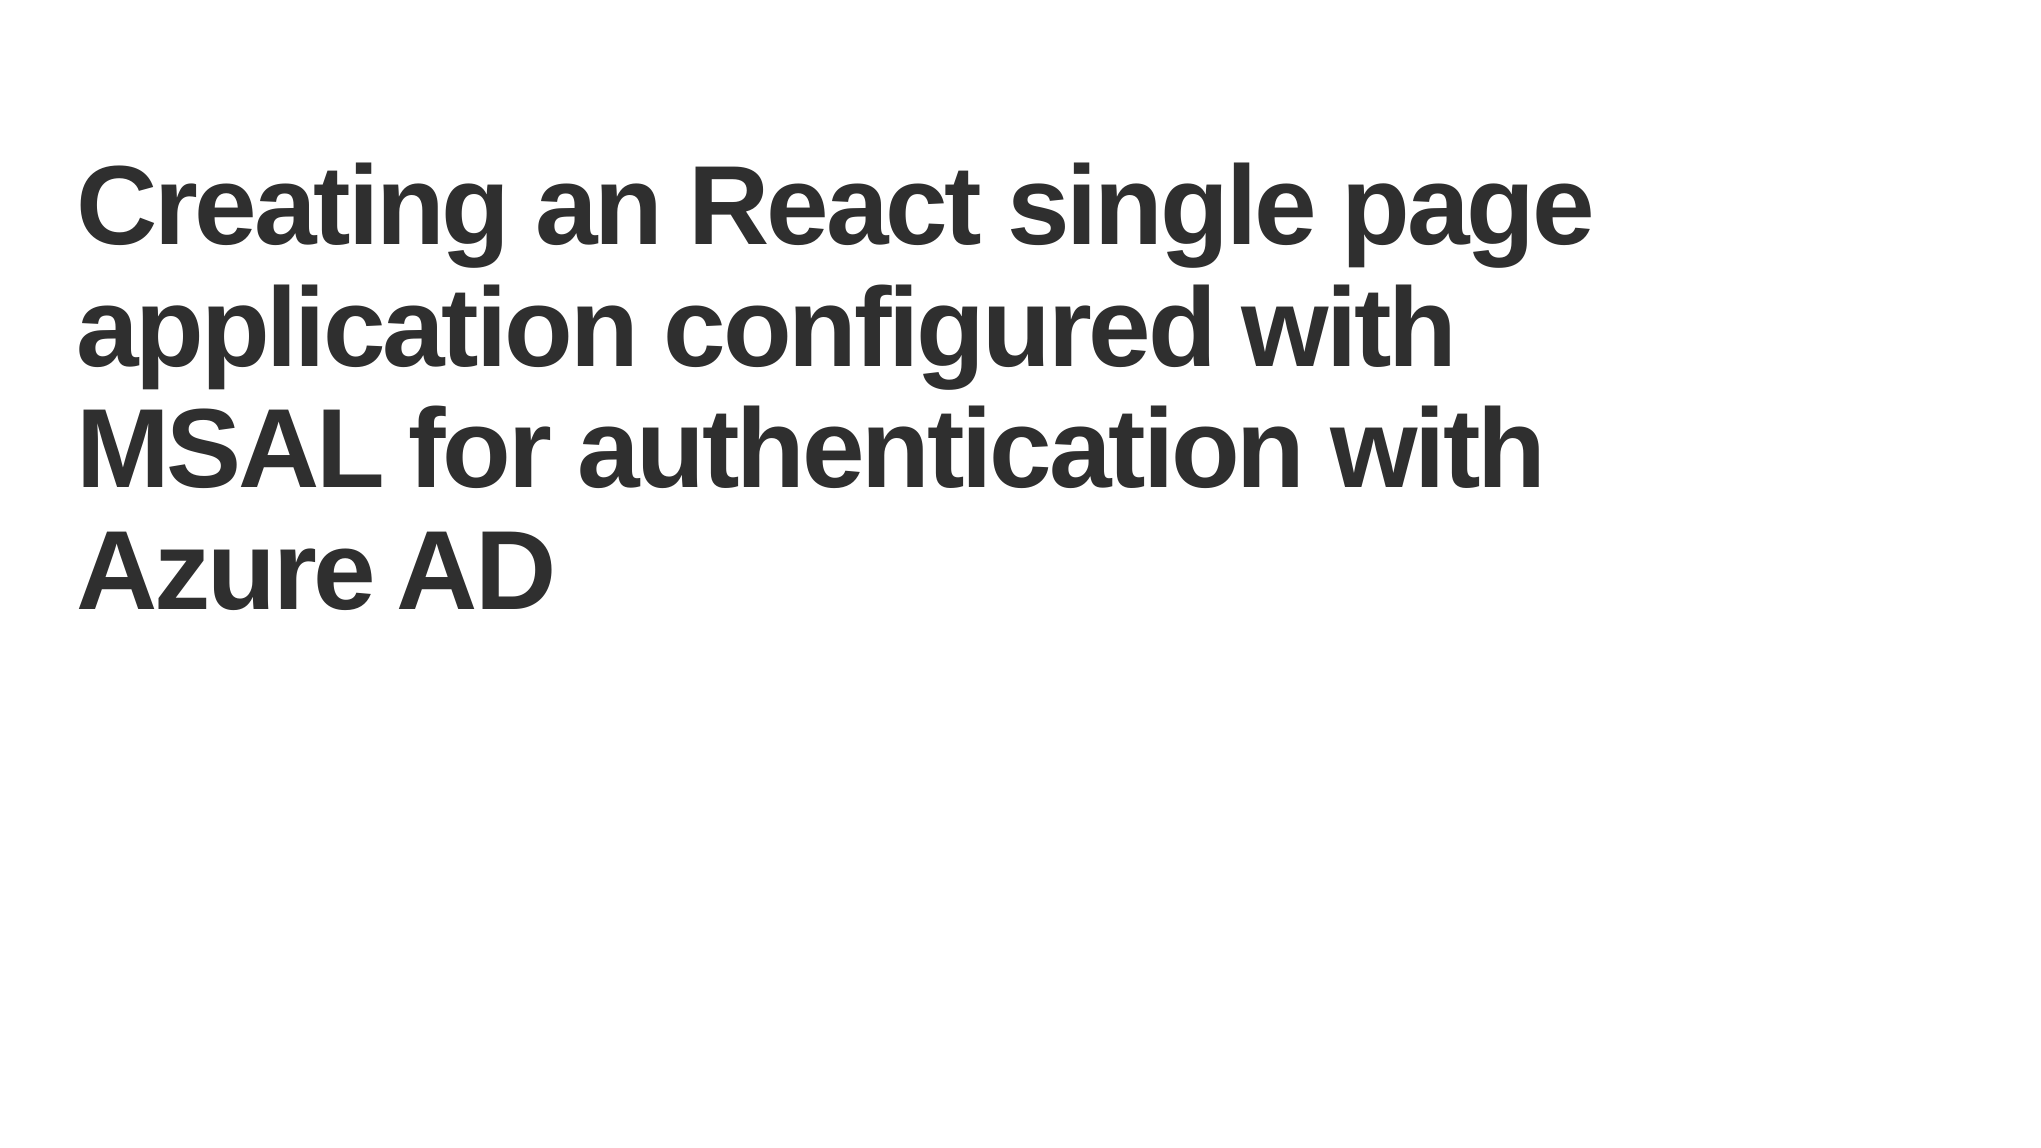

# Creating an React single page application configured with MSAL for authentication with Azure AD